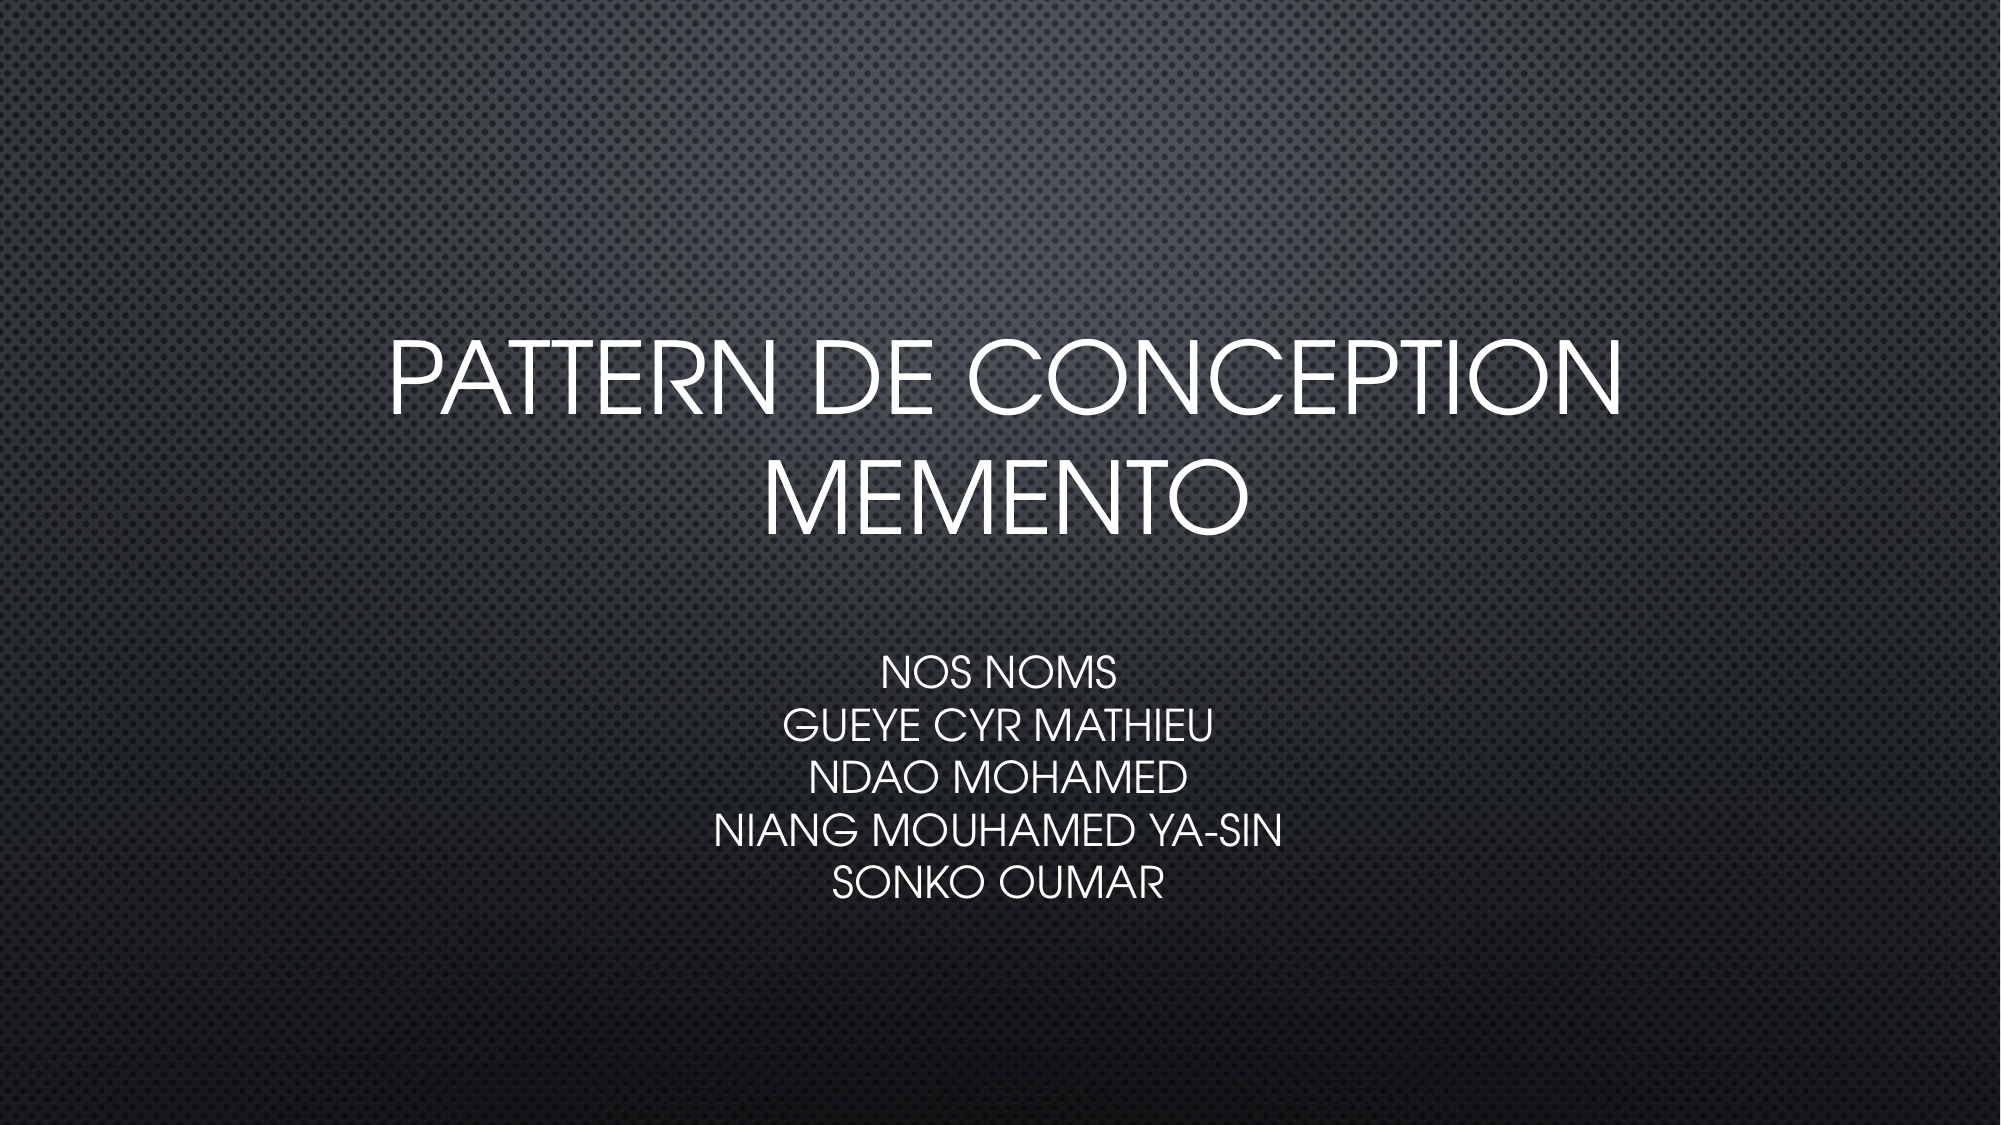

# PATTERN DE CONCEPTION MEMENTO
Nos noms
GUEYE Cyr Mathieu
NDAO Mohamed
NIANG Mouhamed Ya-Sin
SONKO Oumar